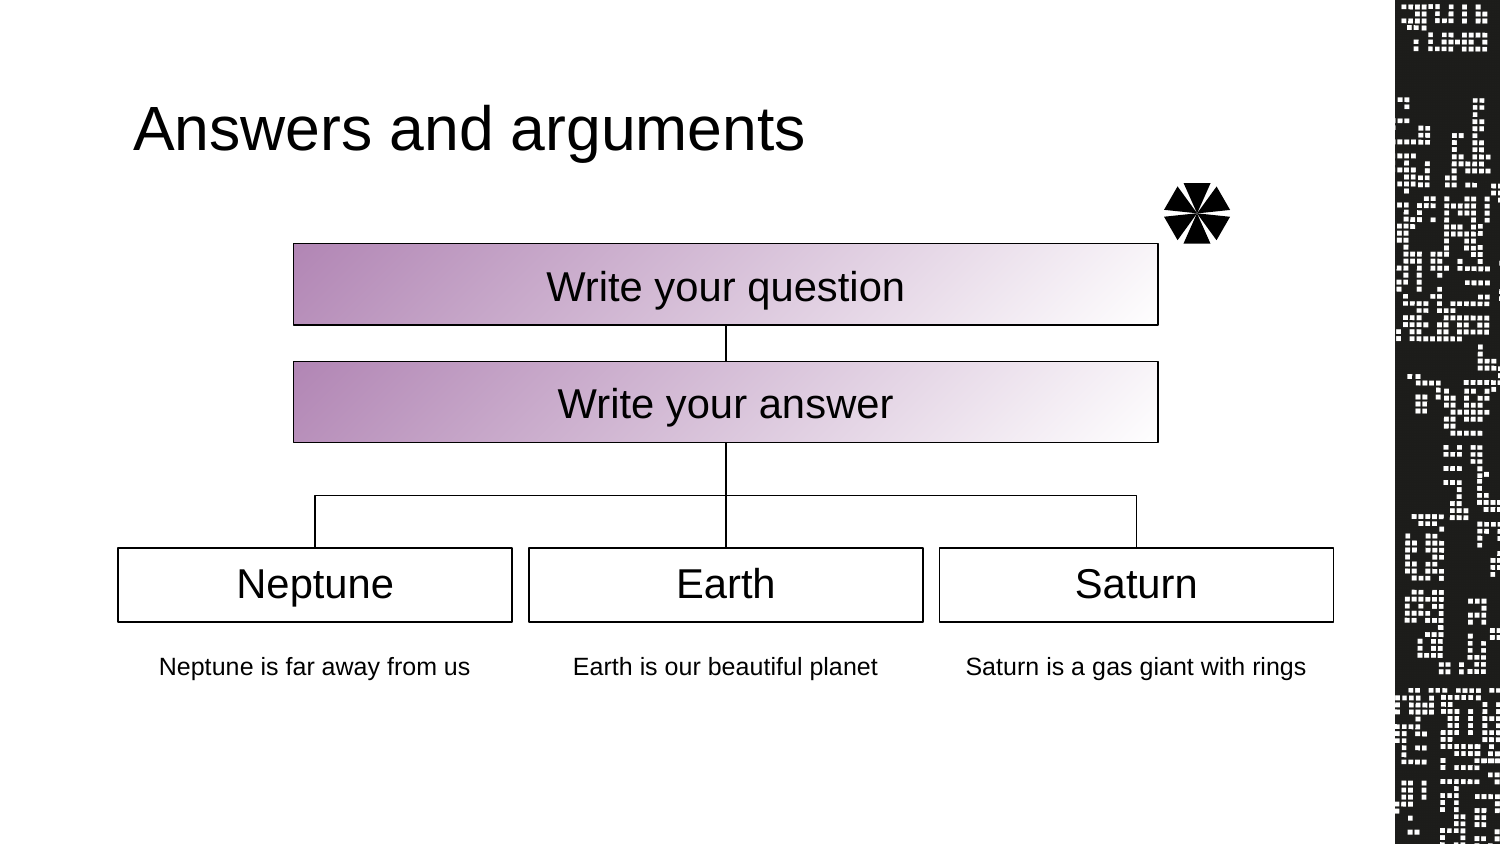

# Answers and arguments

Write your question
Write your answer
Neptune
Earth
Saturn
Neptune is far away from us
Earth is our beautiful planet
Saturn is a gas giant with rings